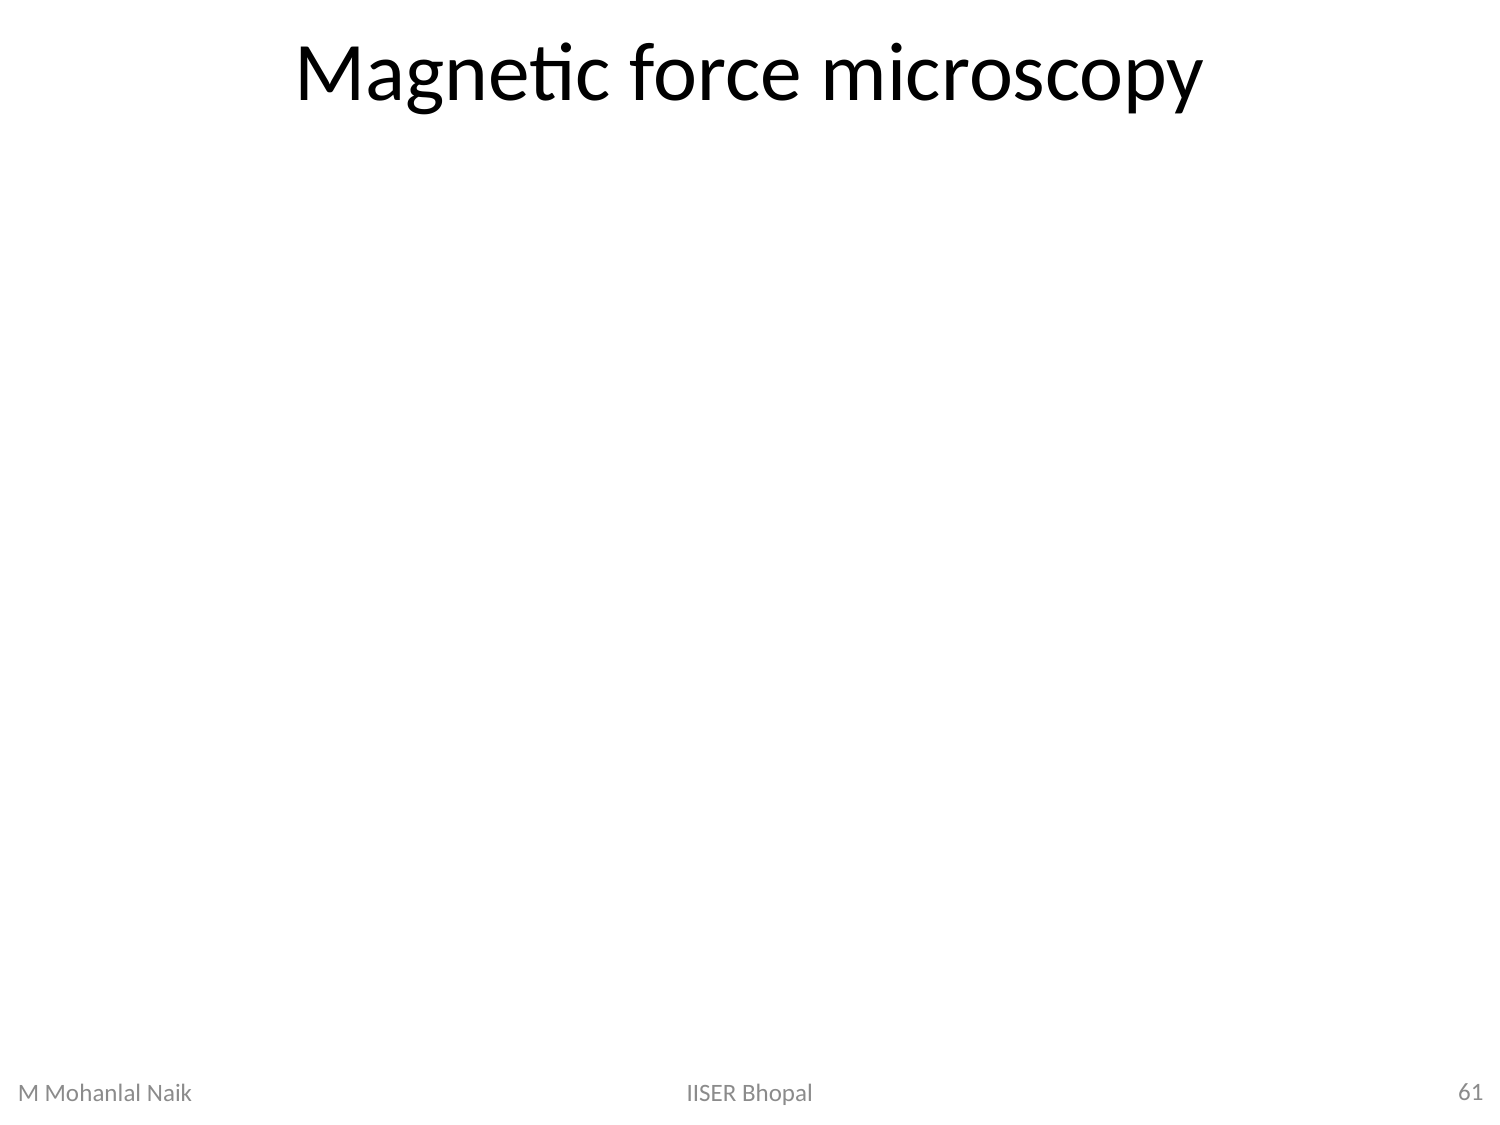

# Magnetic force microscopy

61
IISER Bhopal
M Mohanlal Naik